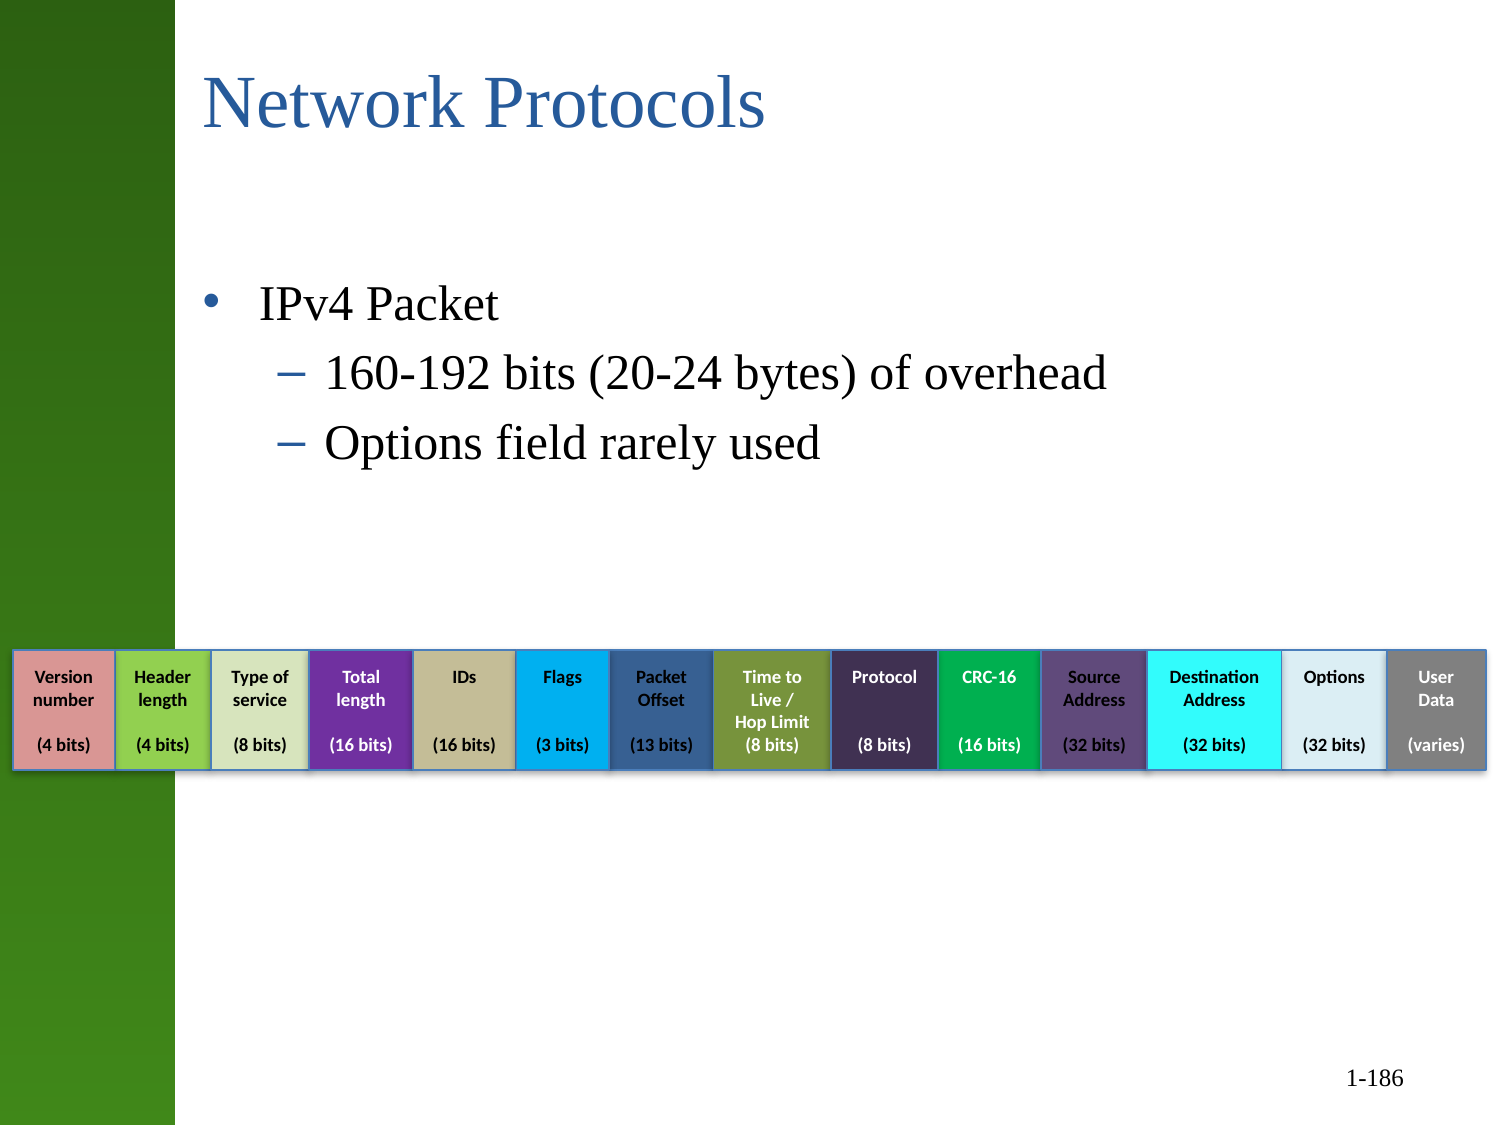

# Network Protocols
IPv4 Packet
160-192 bits (20-24 bytes) of overhead
Options field rarely used

Version number

(4 bits)
Header length

(4 bits)
Type of service

(8 bits)
Total length

(16 bits)
IDs

(16 bits)
Flags

(3 bits)
Packet Offset

(13 bits)
Time to Live /
Hop Limit
(8 bits)
Protocol

(8 bits)
CRC-16

(16 bits)
Source Address

(32 bits)
Destination Address

(32 bits)
Options

(32 bits)
User Data

(varies)